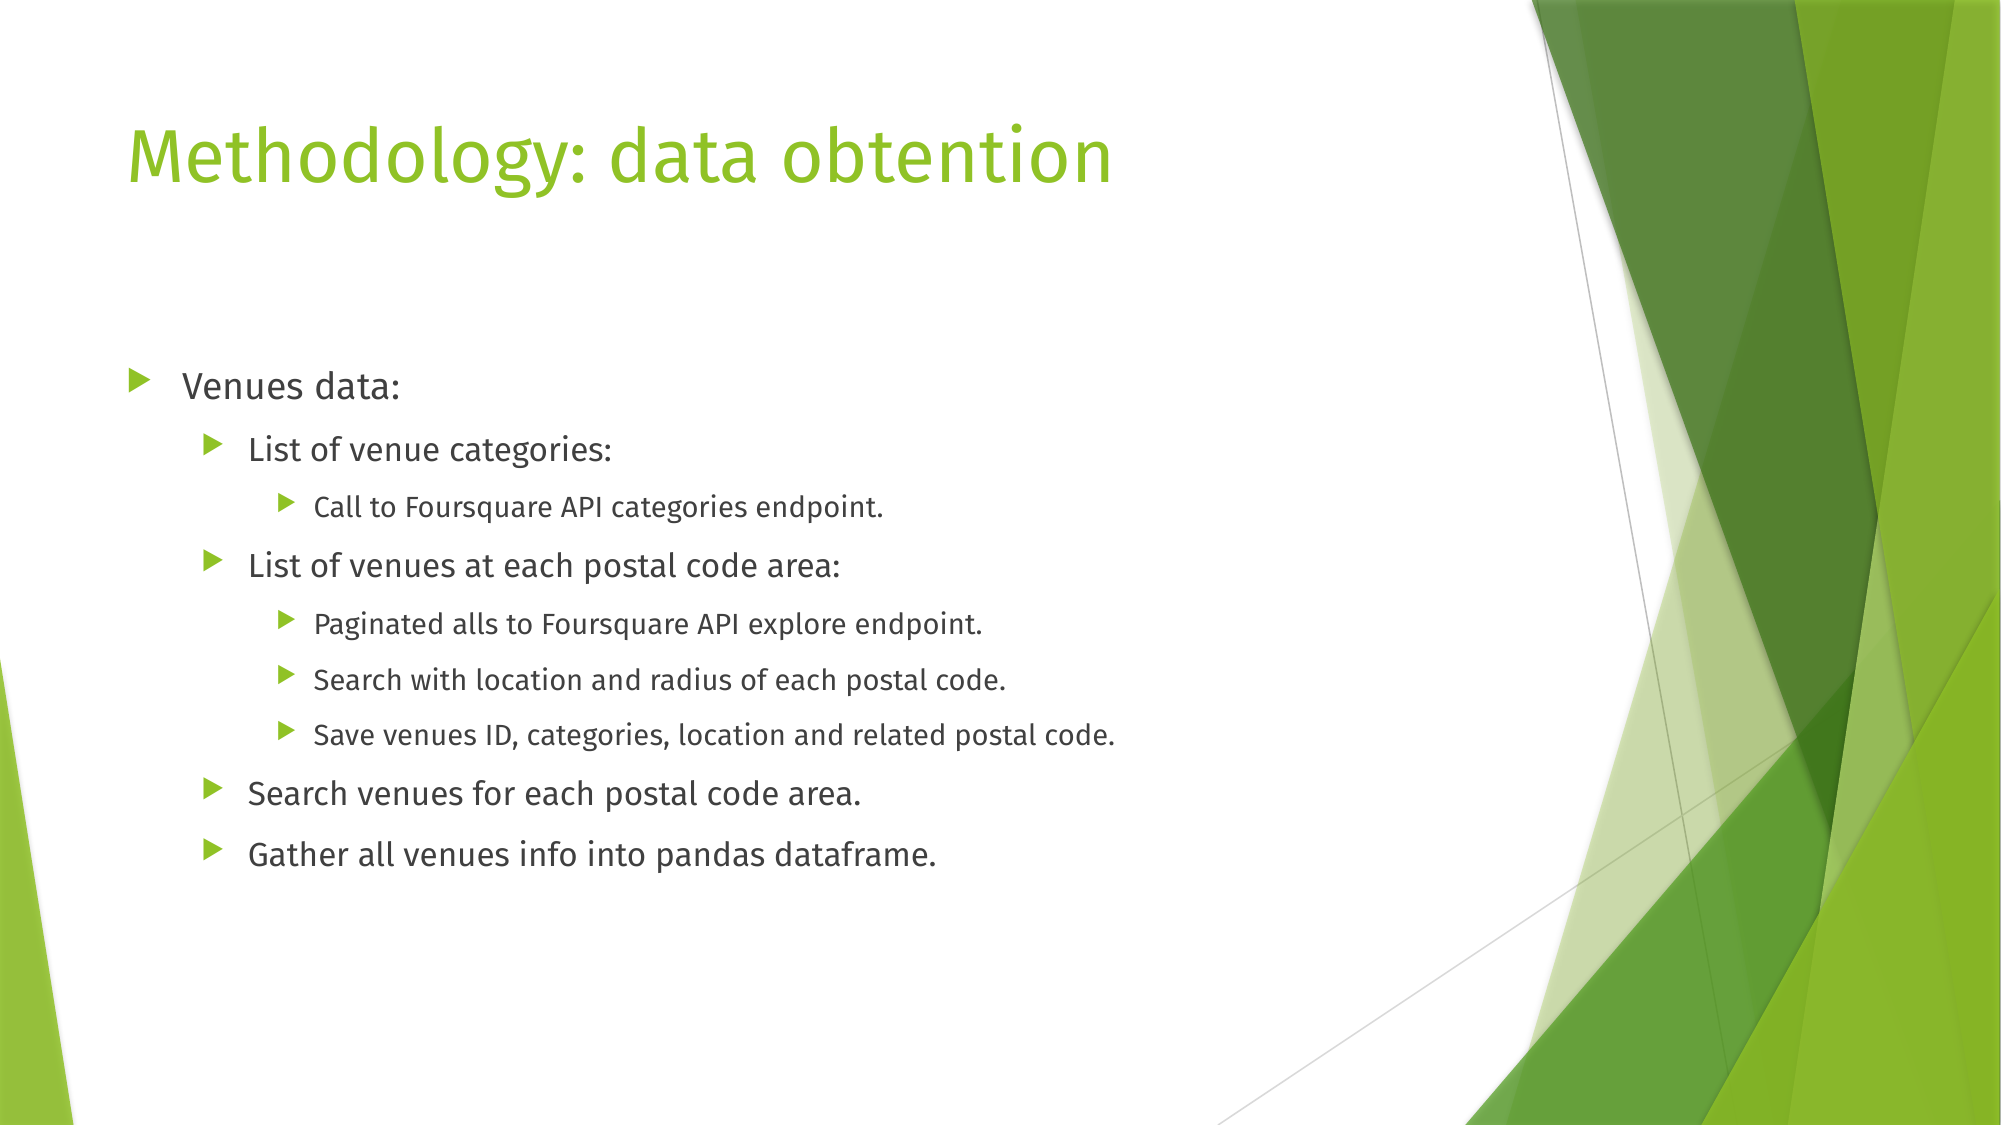

# Methodology: data obtention
Venues data:
List of venue categories:
Call to Foursquare API categories endpoint.
List of venues at each postal code area:
Paginated alls to Foursquare API explore endpoint.
Search with location and radius of each postal code.
Save venues ID, categories, location and related postal code.
Search venues for each postal code area.
Gather all venues info into pandas dataframe.